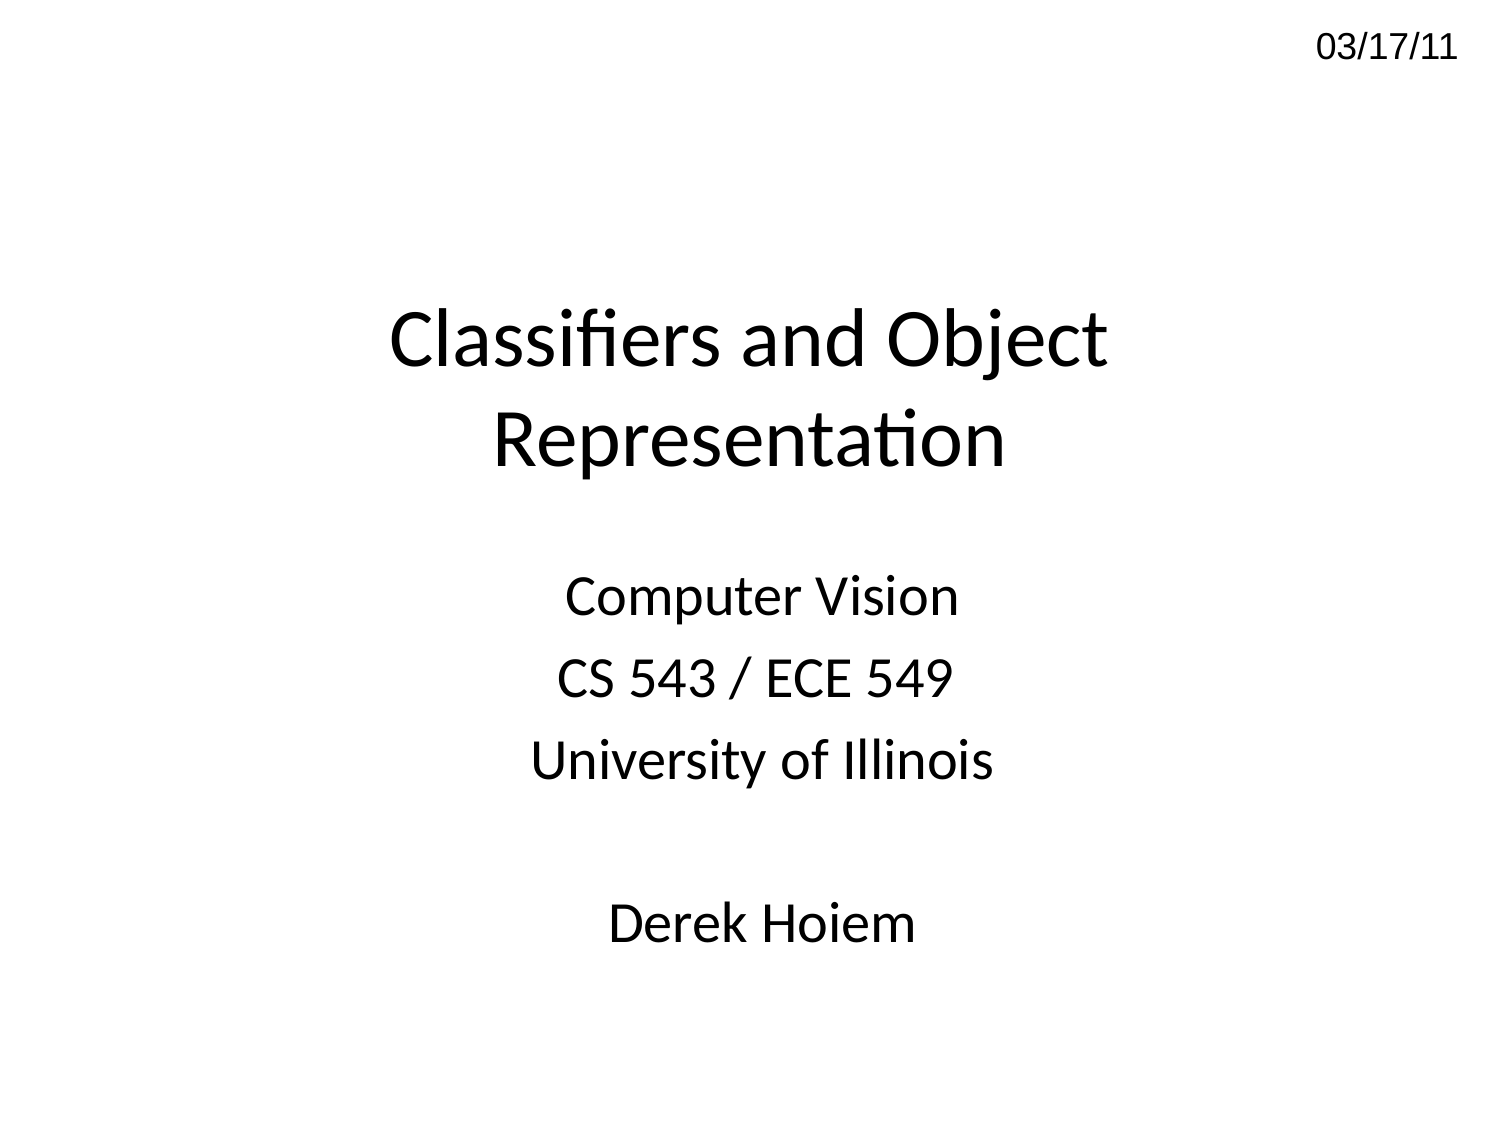

03/17/11
# Classifiers and Object Representation
Computer Vision
CS 543 / ECE 549
University of Illinois

Derek Hoiem